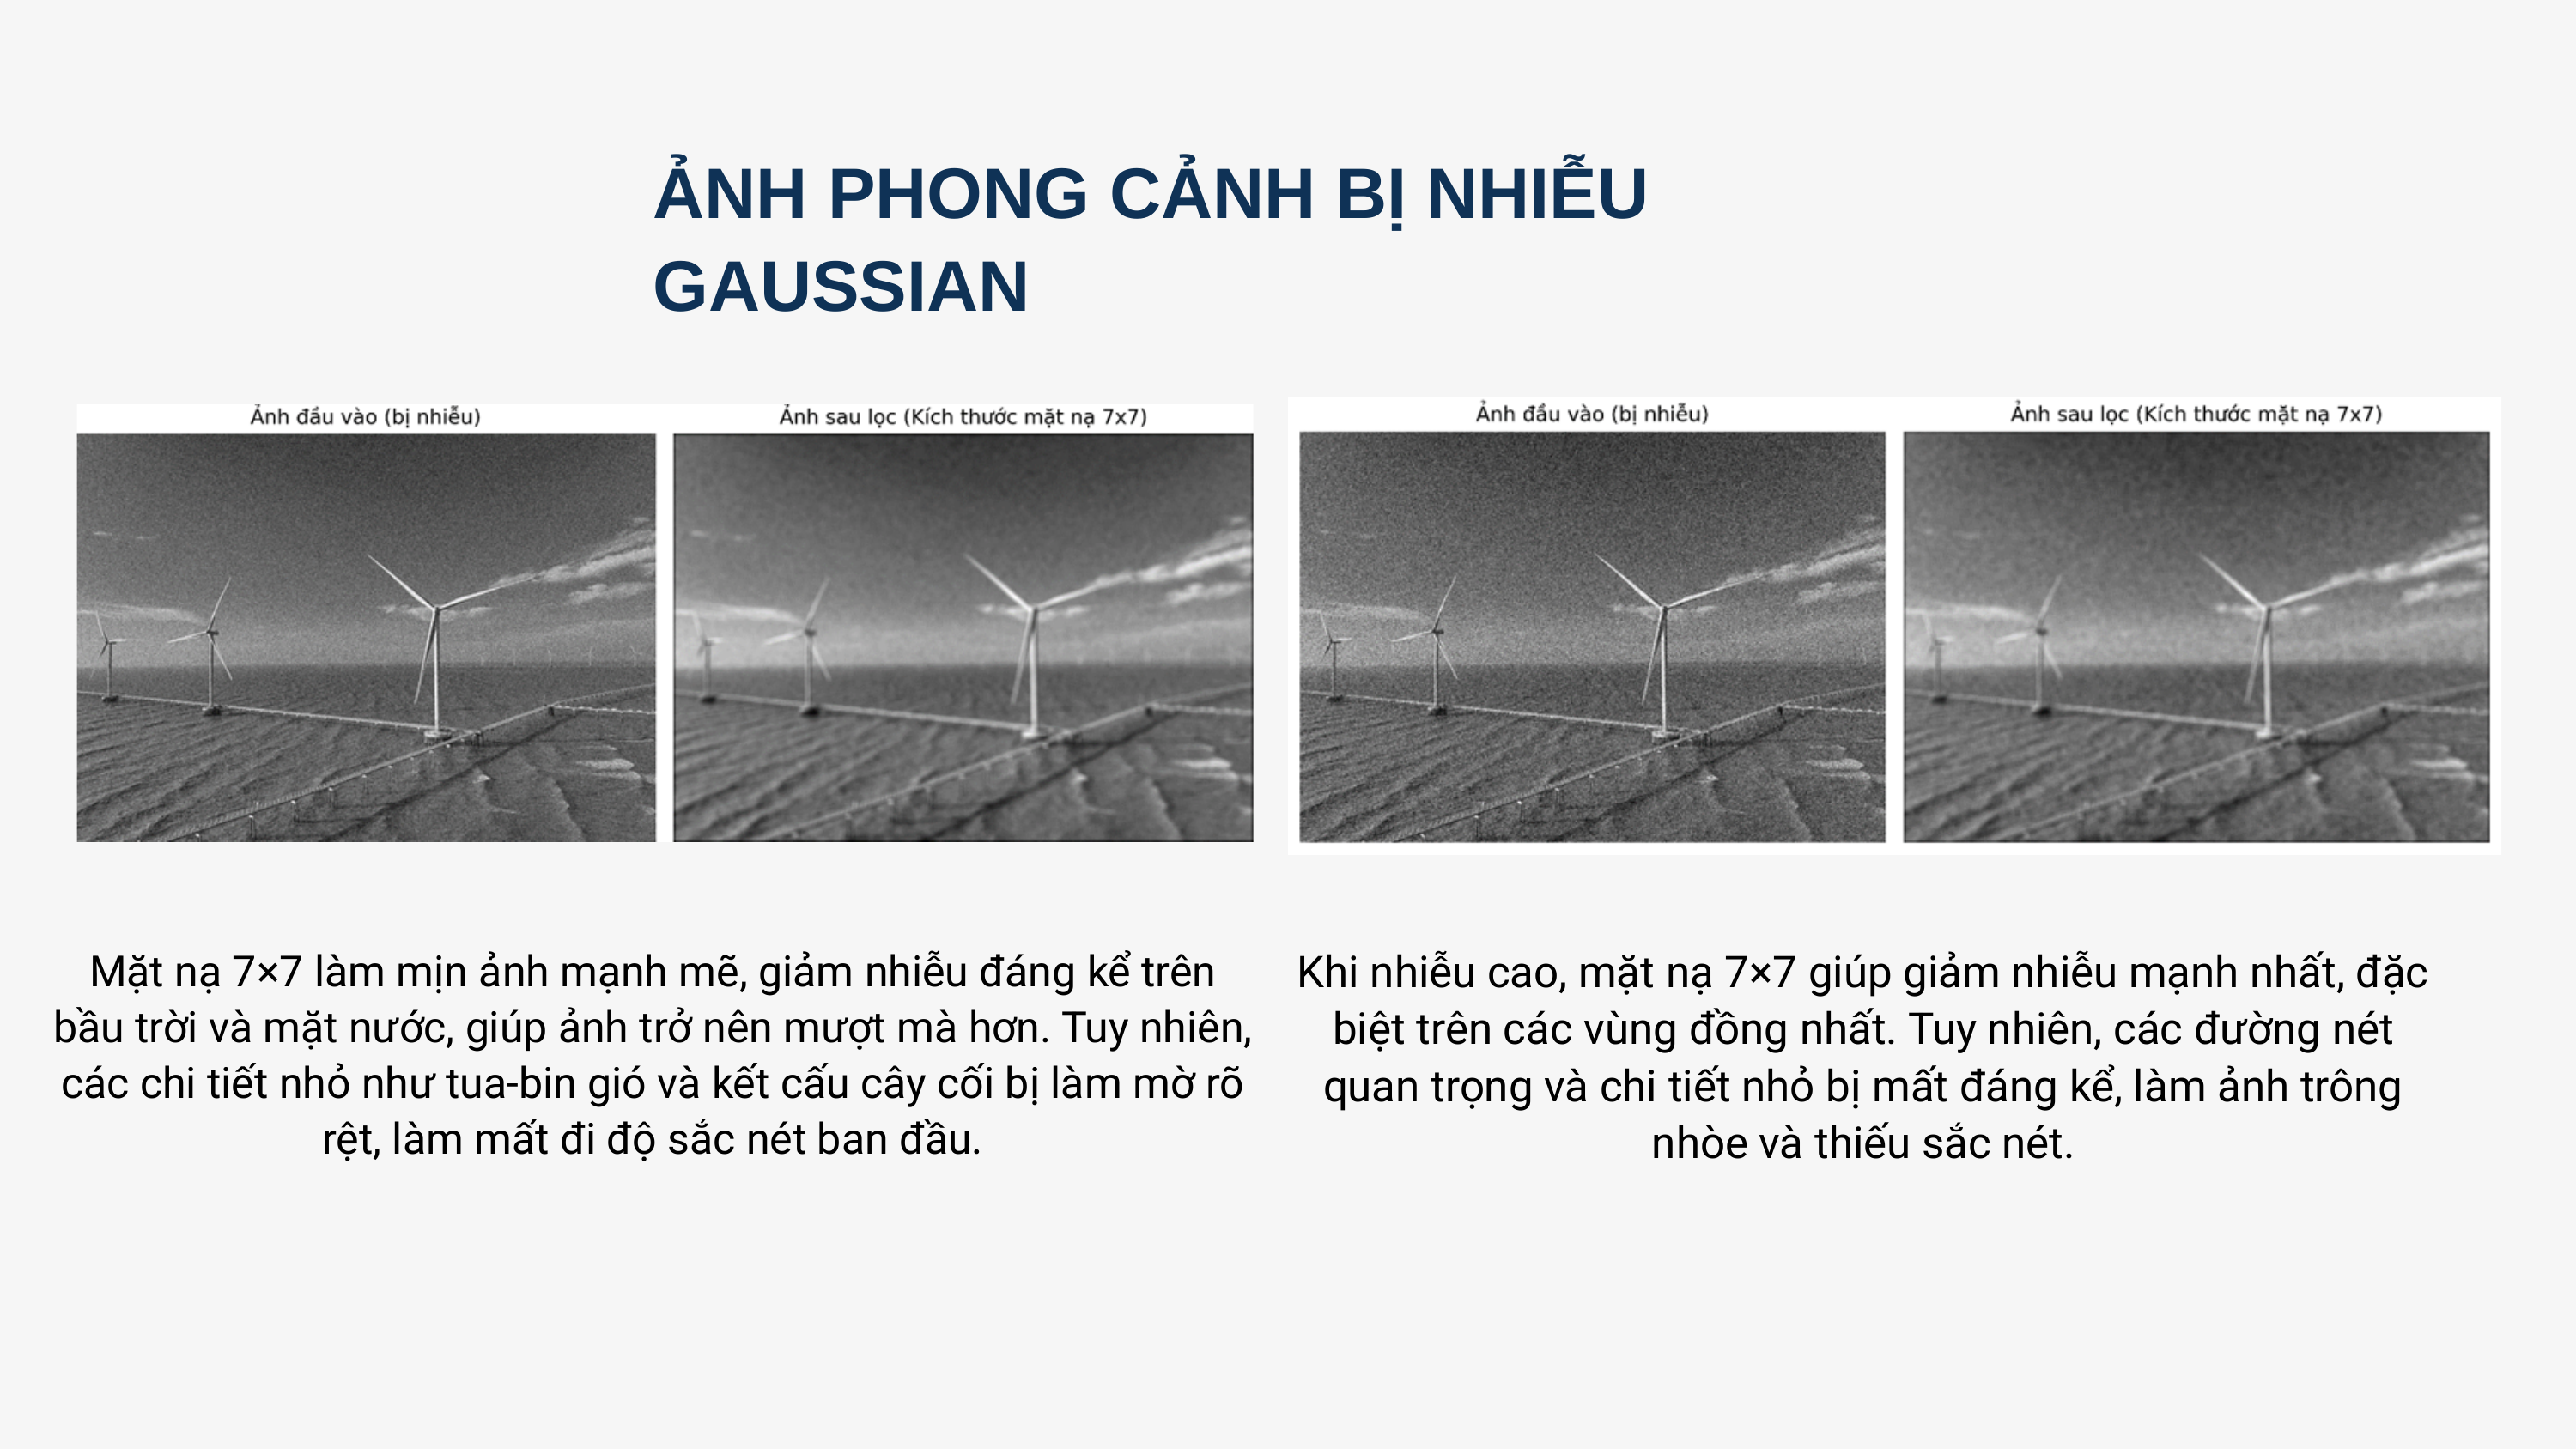

ẢNH PHONG CẢNH BỊ NHIỄU GAUSSIAN

Mặt nạ 7×7 làm mịn ảnh mạnh mẽ, giảm nhiễu đáng kể trên bầu trời và mặt nước, giúp ảnh trở nên mượt mà hơn. Tuy nhiên, các chi tiết nhỏ như tua-bin gió và kết cấu cây cối bị làm mờ rõ rệt, làm mất đi độ sắc nét ban đầu.
Khi nhiễu cao, mặt nạ 7×7 giúp giảm nhiễu mạnh nhất, đặc biệt trên các vùng đồng nhất. Tuy nhiên, các đường nét quan trọng và chi tiết nhỏ bị mất đáng kể, làm ảnh trông nhòe và thiếu sắc nét.